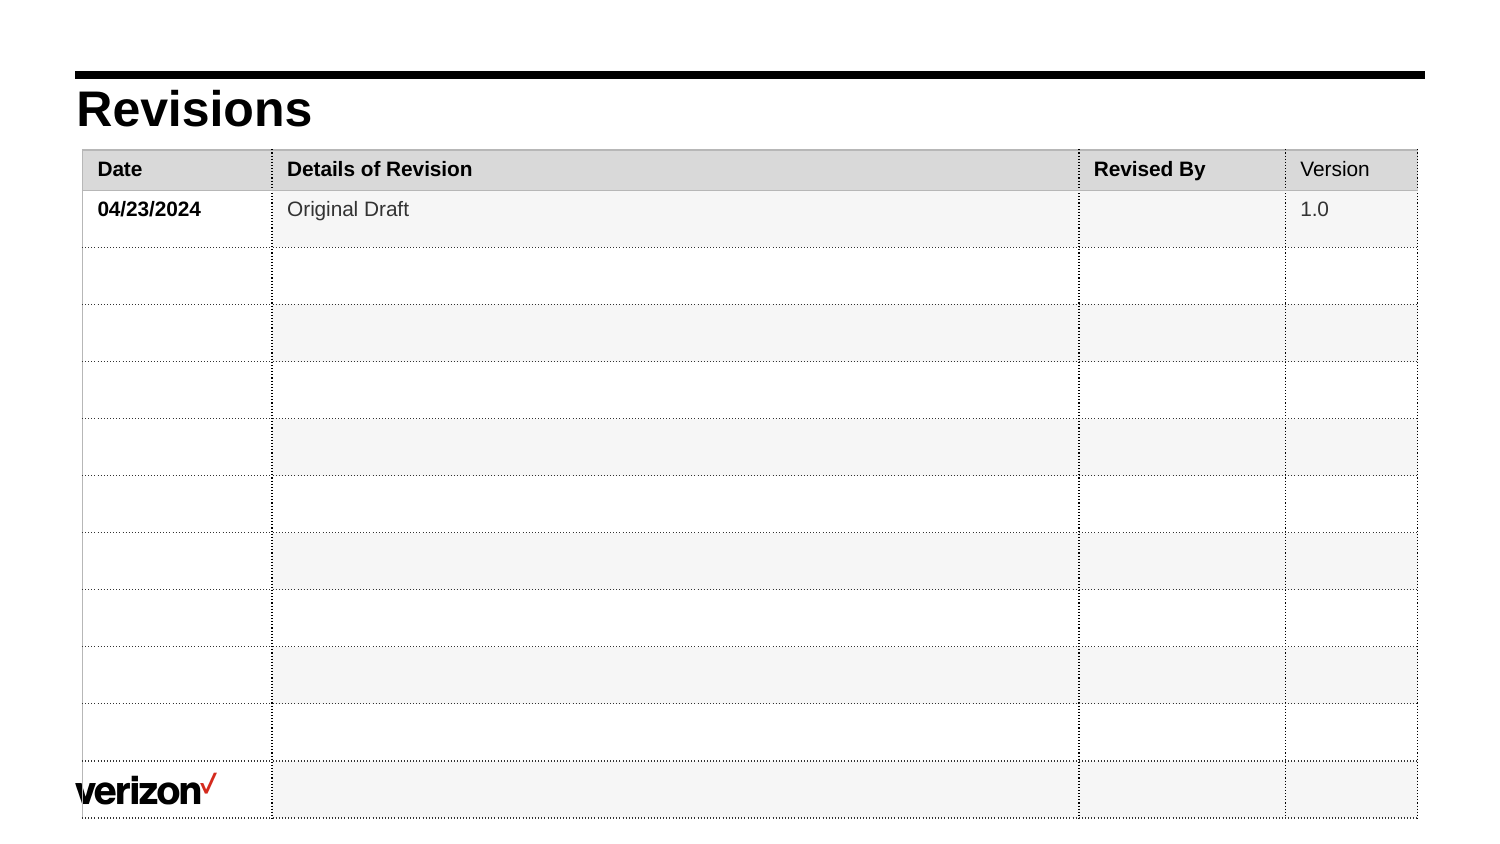

# Revisions
| Date | Details of Revision | Revised By | Version |
| --- | --- | --- | --- |
| 04/23/2024 | Original Draft |  | 1.0 |
|  |  |  |  |
|  |  |  |  |
|  |  |  |  |
|  |  |  |  |
|  |  |  |  |
|  |  |  |  |
|  |  |  |  |
|  |  |  |  |
|  |  |  |  |
|  |  |  |  |
2